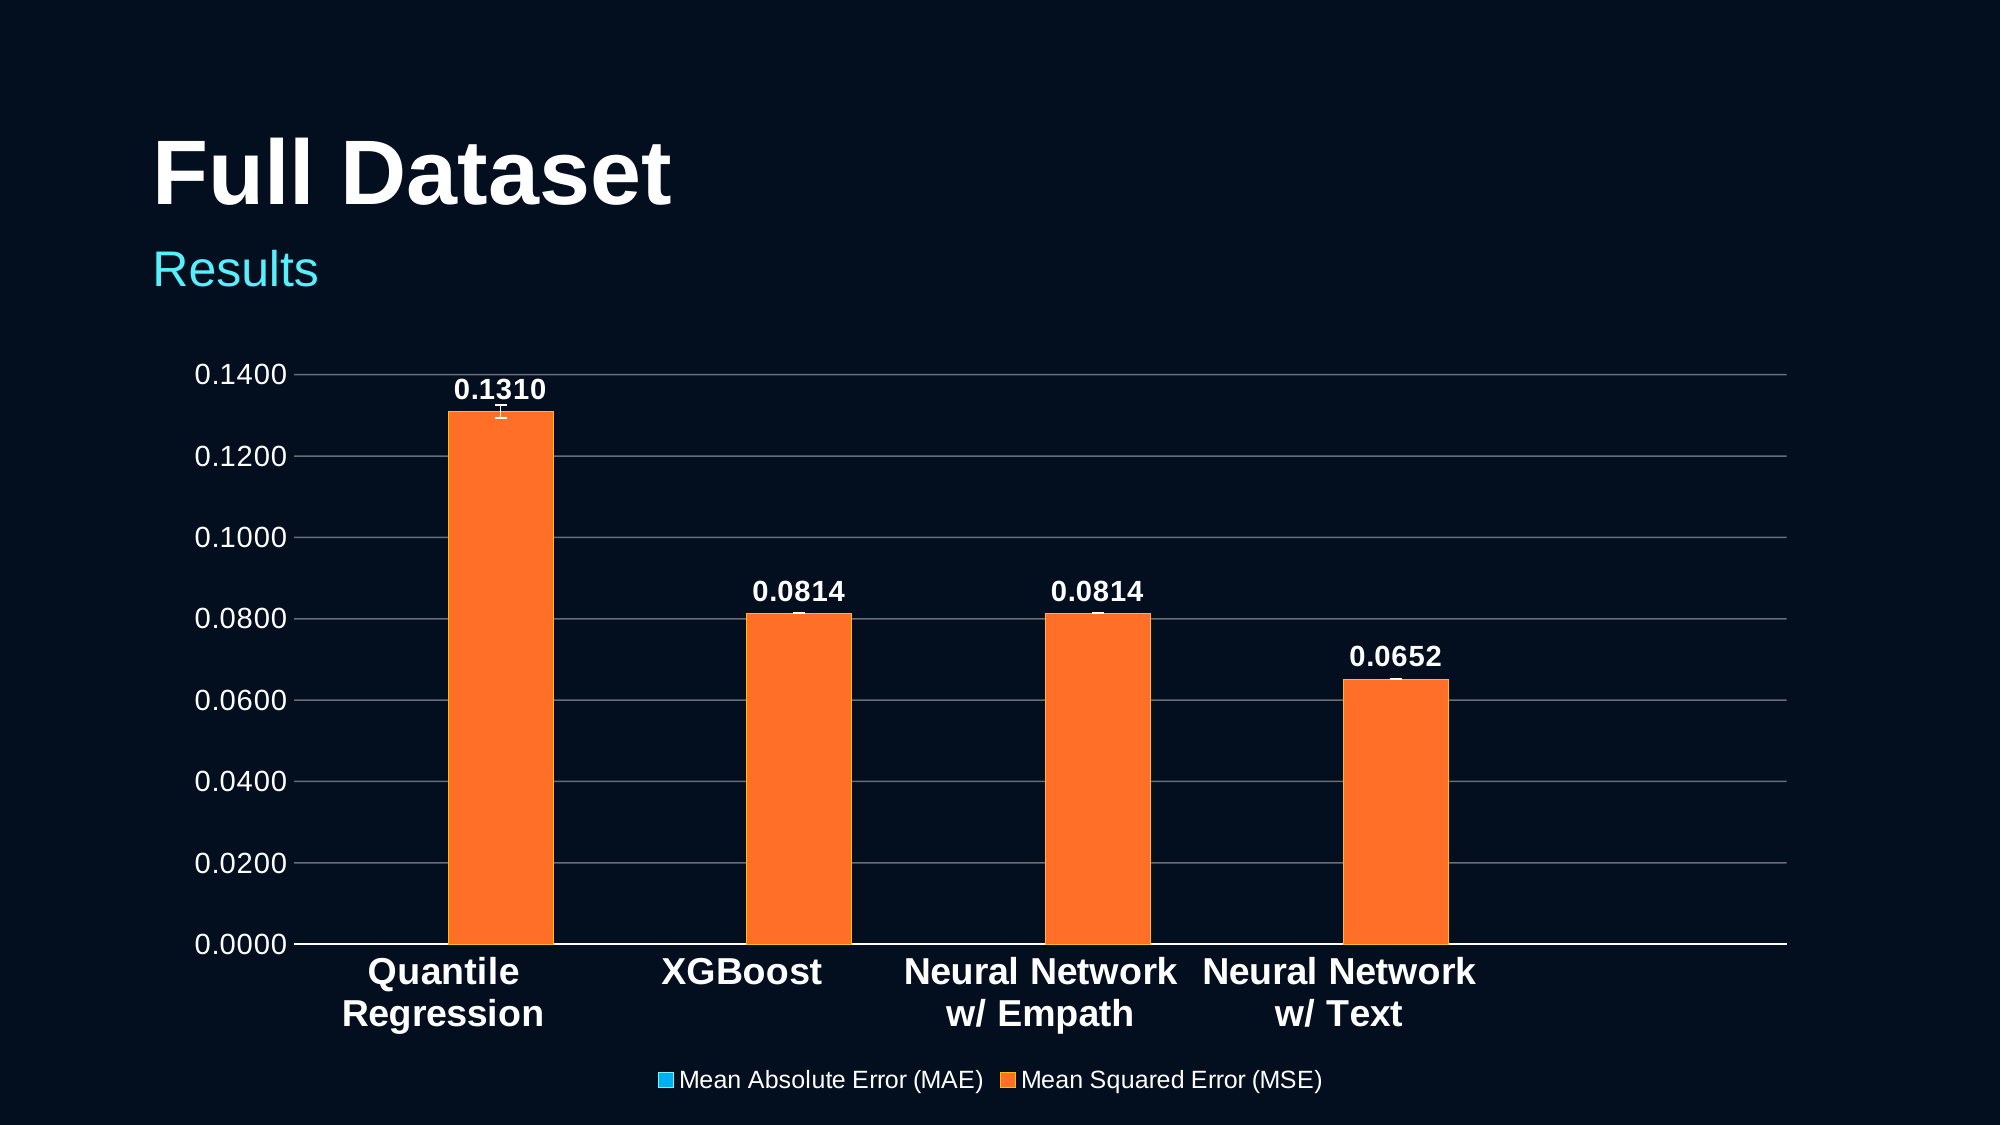

# Full Dataset
Results

### Chart

| Category | Mean Absolute Error (MAE) | Mean Squared Error (MSE) |
|---|---|---|
| Quantile Regression | 0.270646661520004 | 0.131 |
| XGBoost | 0.2348 | 0.0814 |
| Neural Network w/ Empath | 0.2344 | 0.0814 |
| Neural Network w/ Text | 0.1838 | 0.0652 |